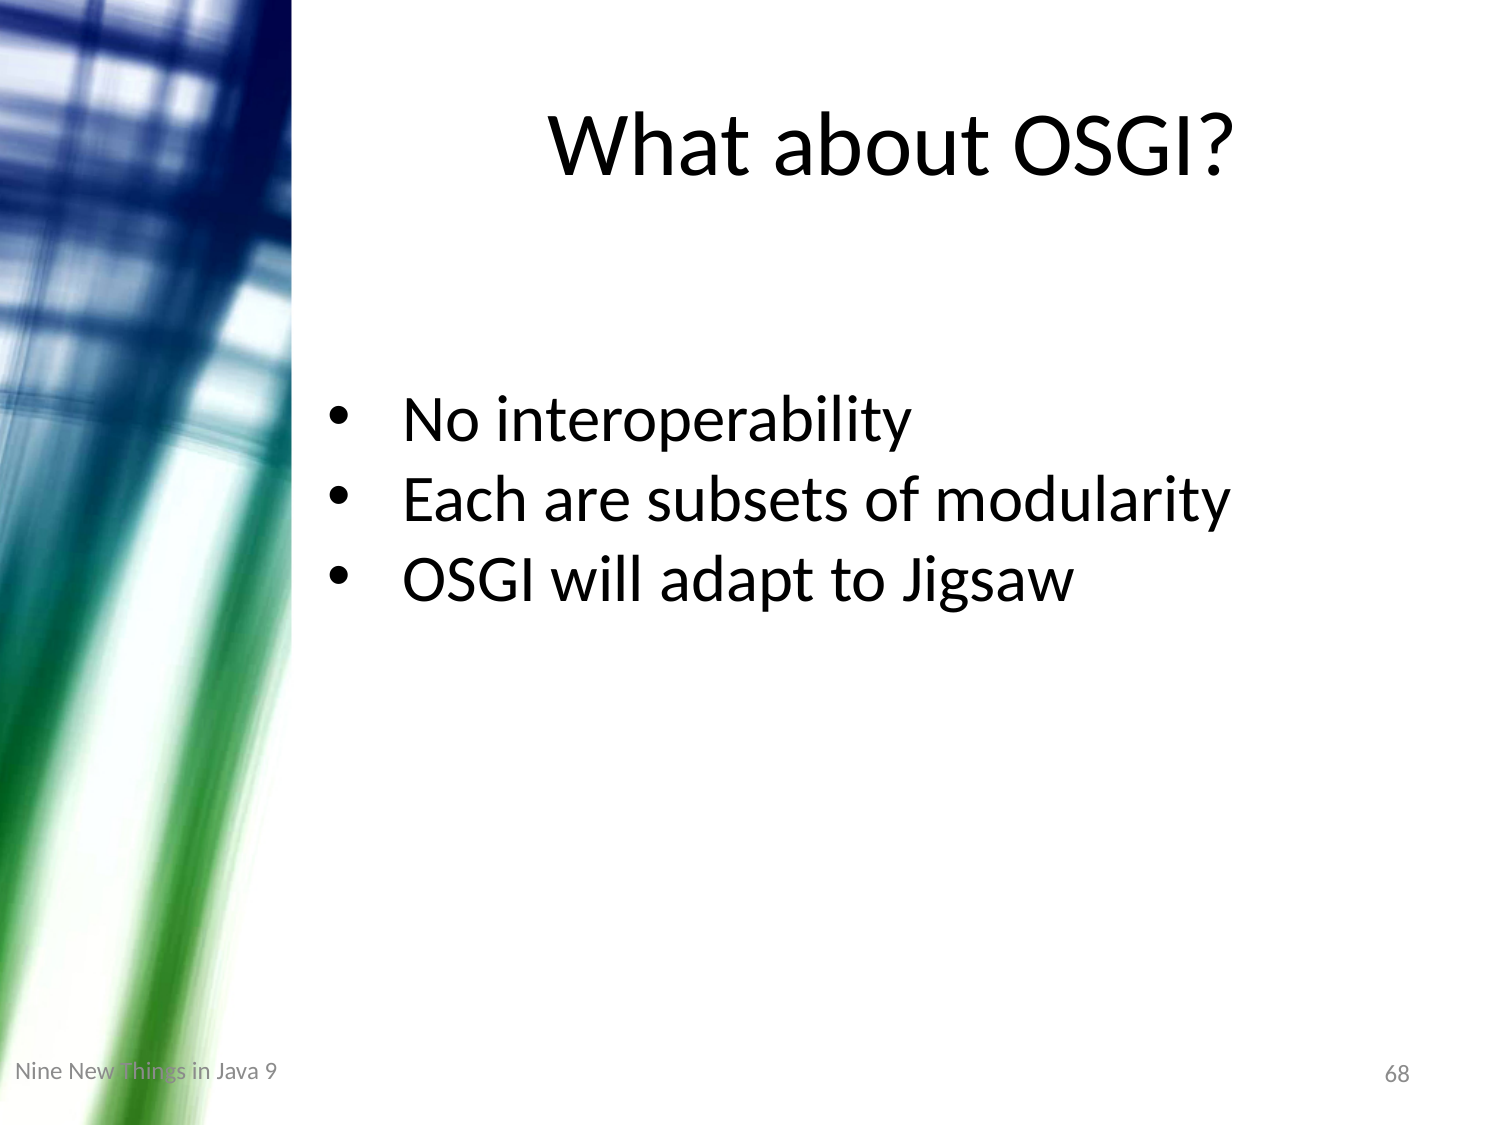

# What about OSGI?

No interoperability
Each are subsets of modularity
OSGI will adapt to Jigsaw
Nine New Things in Java 9
68